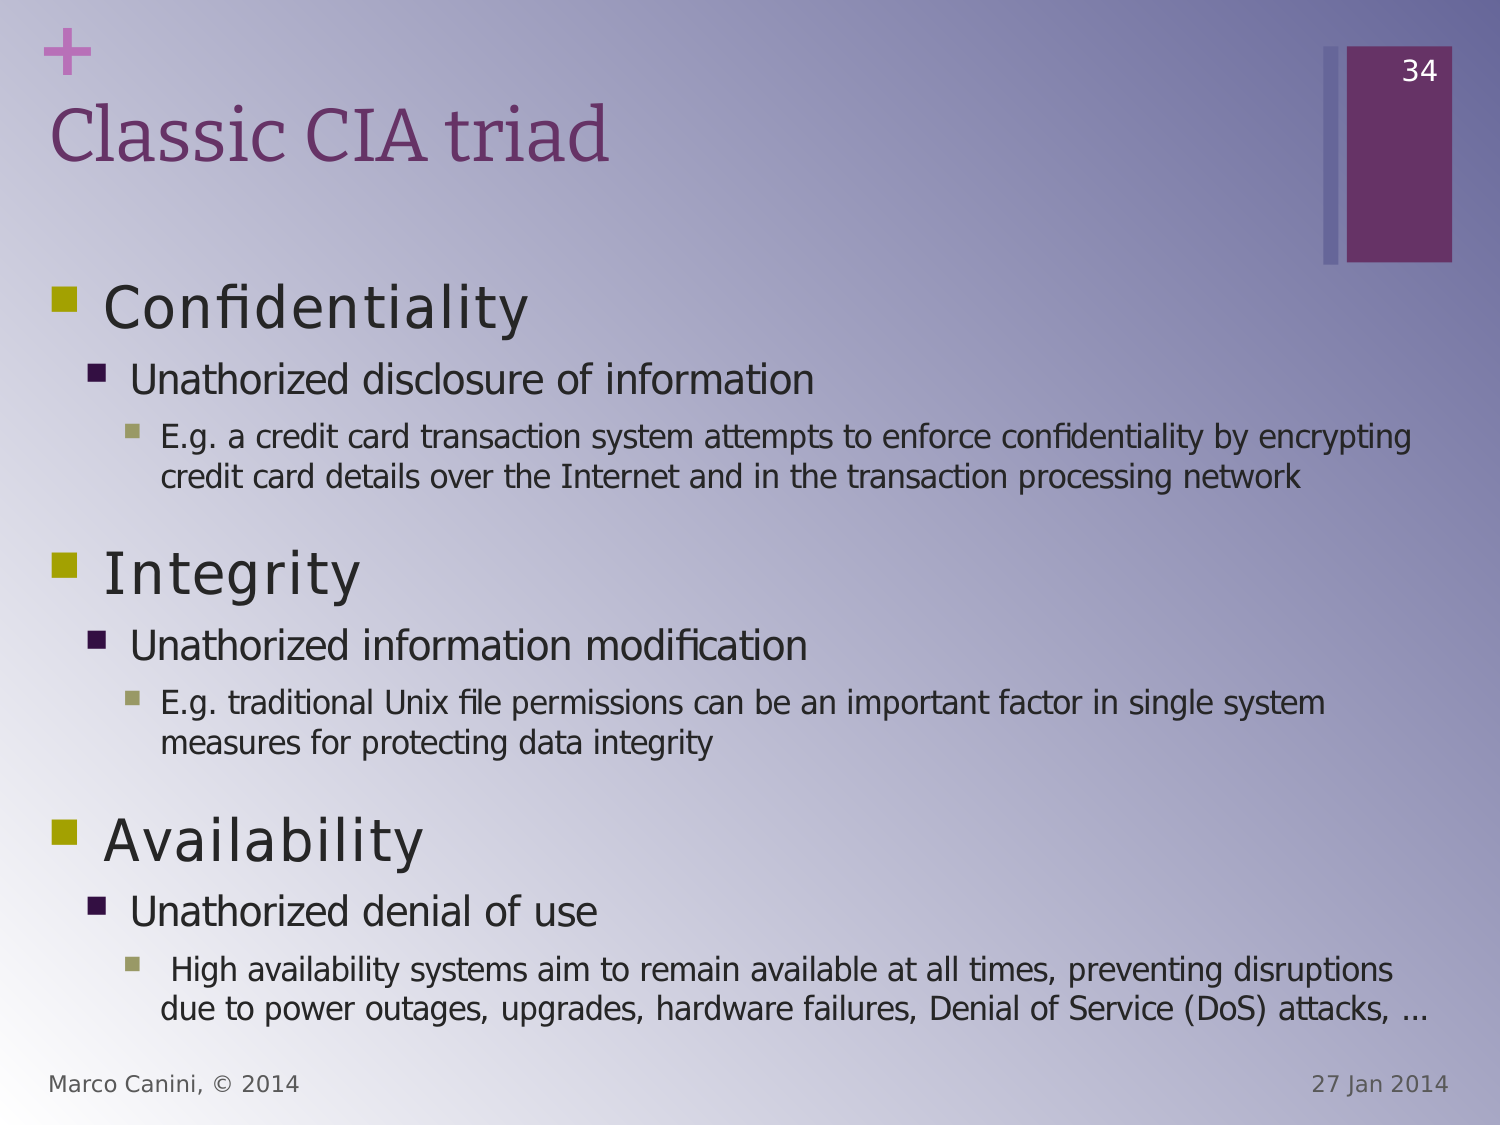

34
# Classic CIA triad
Confidentiality
Unathorized disclosure of information
E.g. a credit card transaction system attempts to enforce confidentiality by encrypting credit card details over the Internet and in the transaction processing network
Integrity
Unathorized information modification
E.g. traditional Unix file permissions can be an important factor in single system measures for protecting data integrity
Availability
Unathorized denial of use
 High availability systems aim to remain available at all times, preventing disruptions due to power outages, upgrades, hardware failures, Denial of Service (DoS) attacks, …
Marco Canini, © 2014
27 Jan 2014